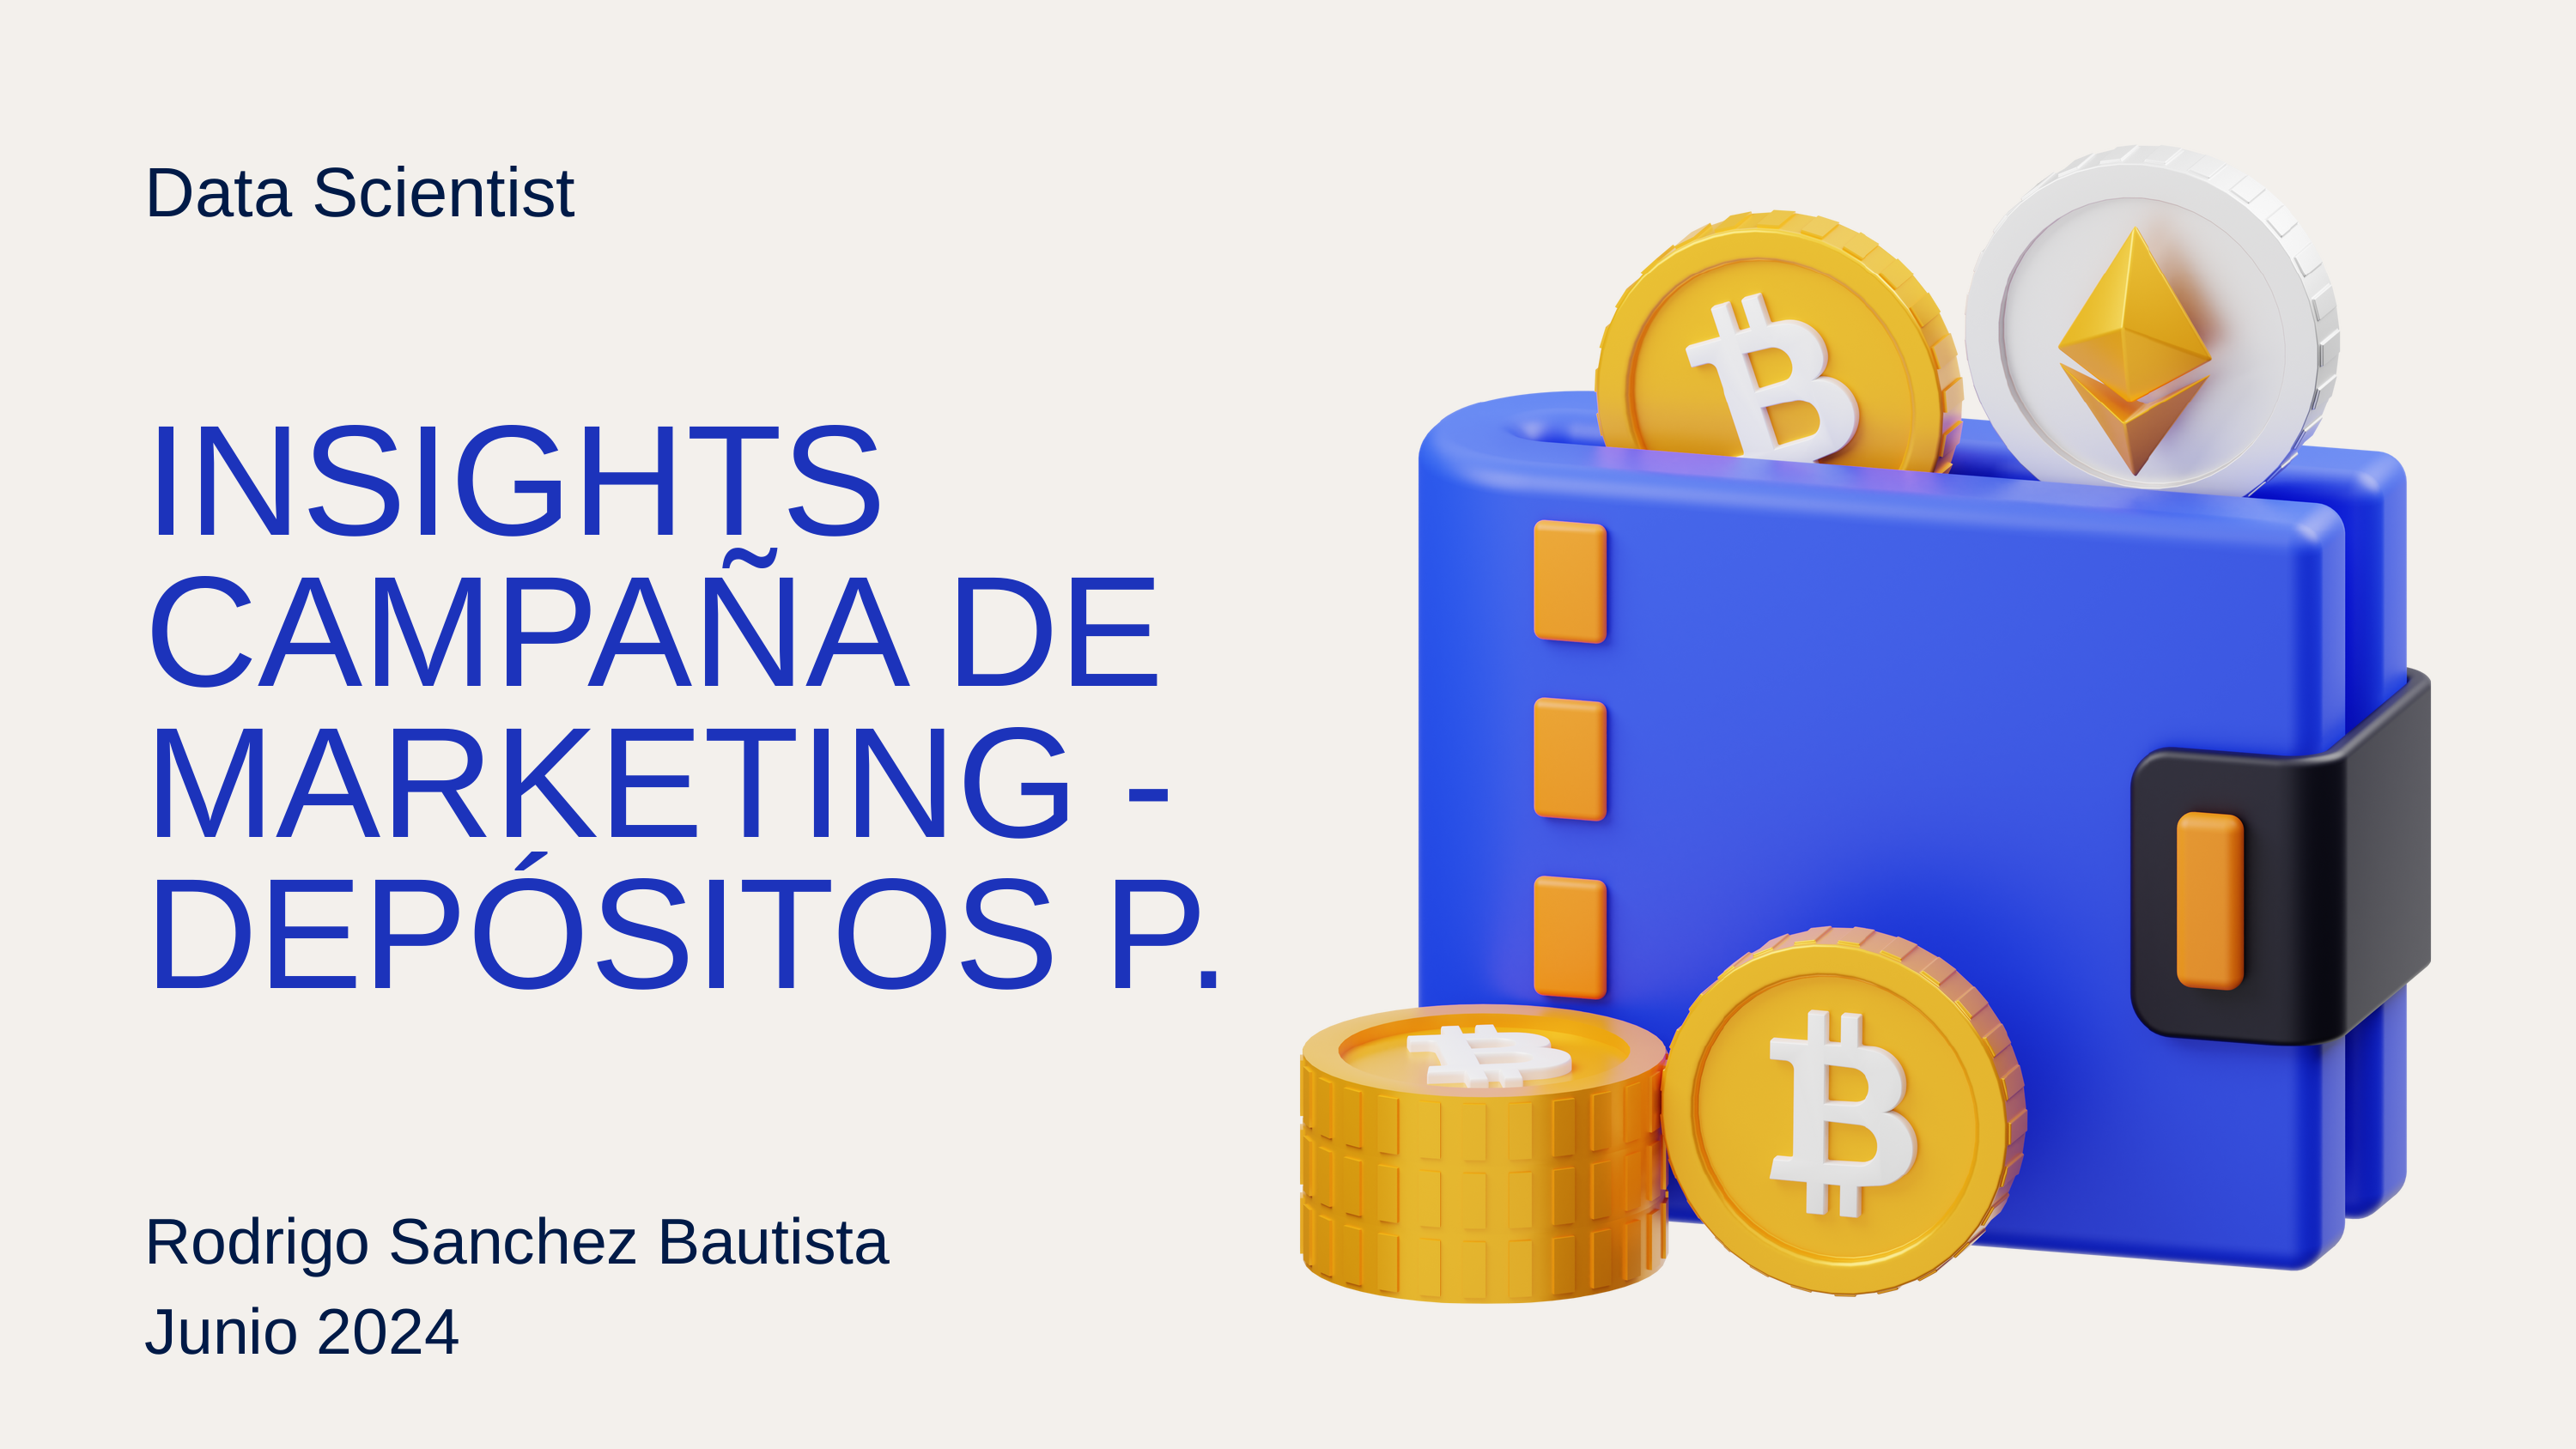

Data Scientist

INSIGHTS CAMPAÑA DE MARKETING -
DEPÓSITOS P.
Rodrigo Sanchez Bautista
Junio 2024